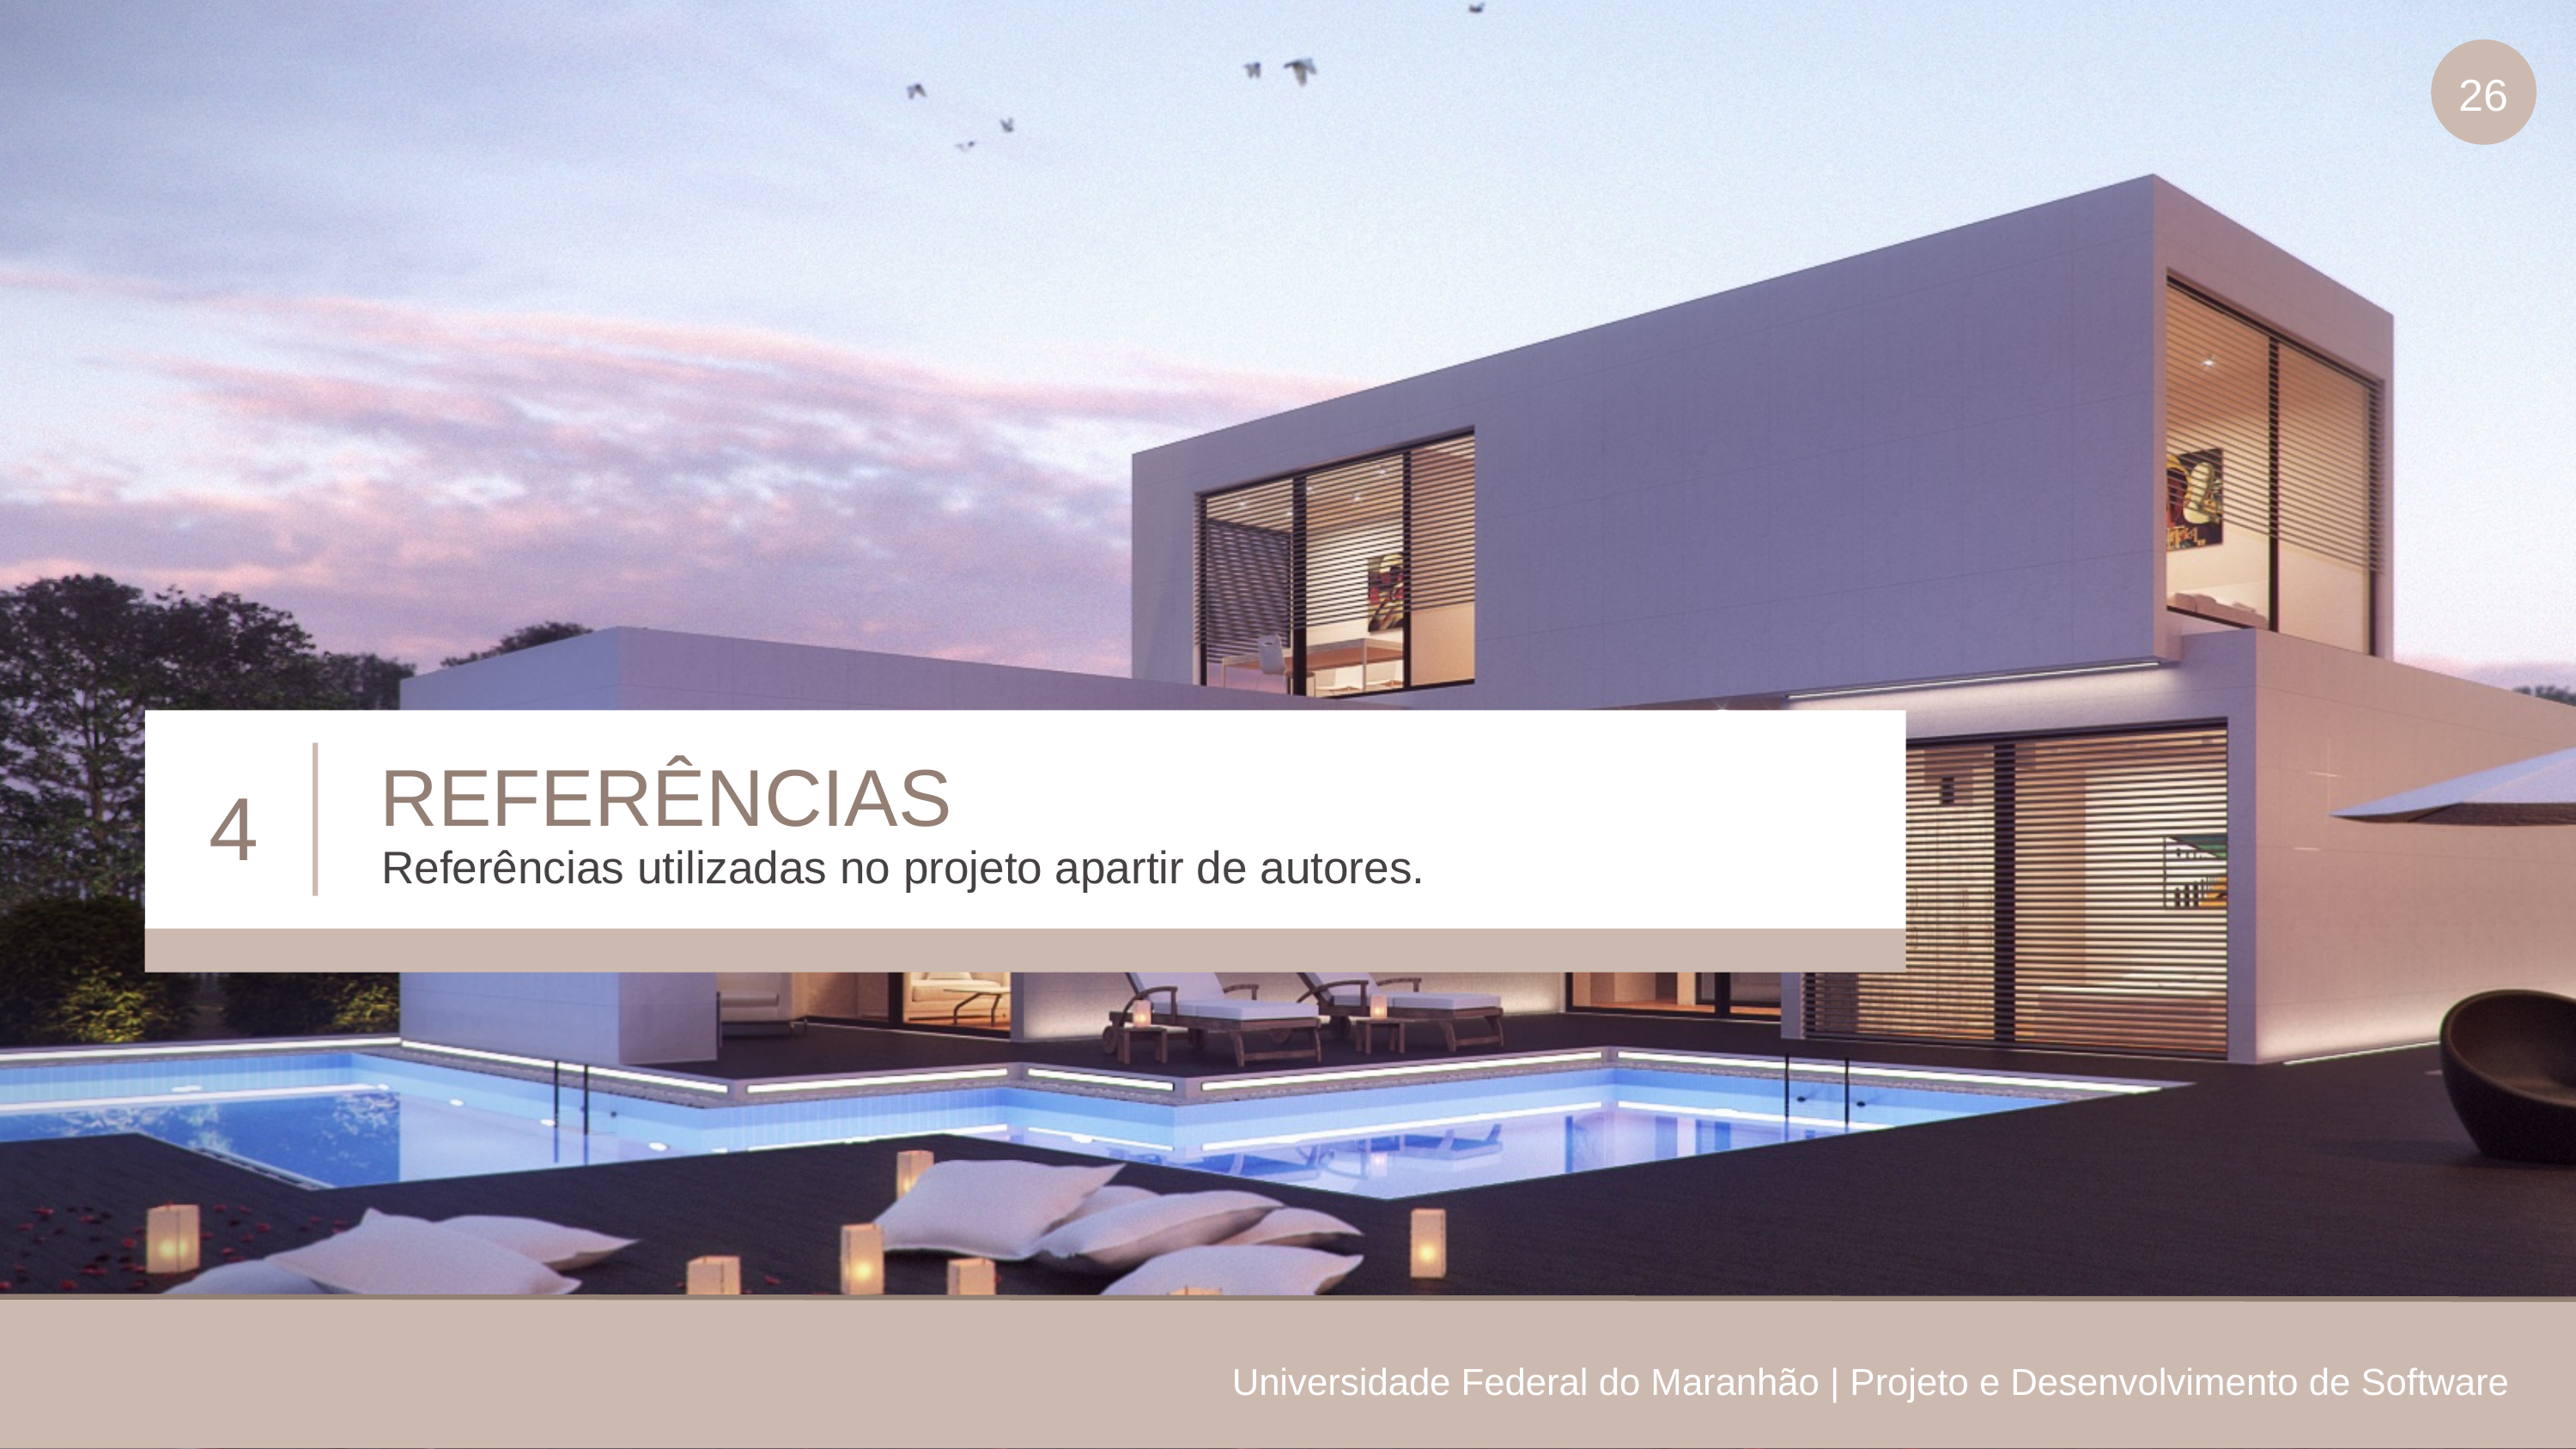

26

REFERÊNCIAS

4
Referências utilizadas no projeto apartir de autores.

Universidade Federal do Maranhão | Projeto e Desenvolvimento de Software